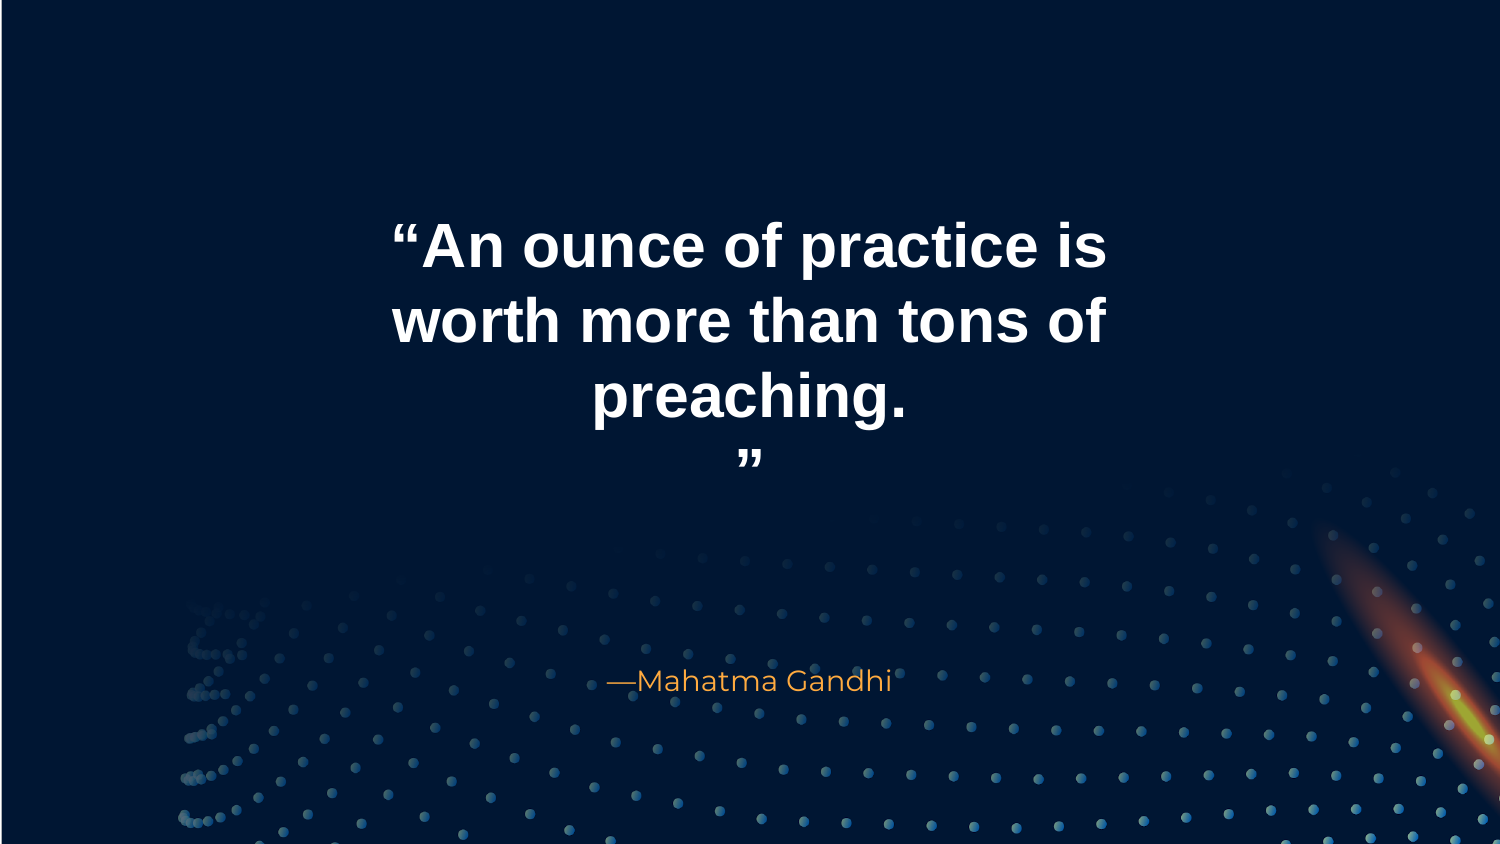

# “An ounce of practice is worth more than tons of preaching. ”
—Mahatma Gandhi